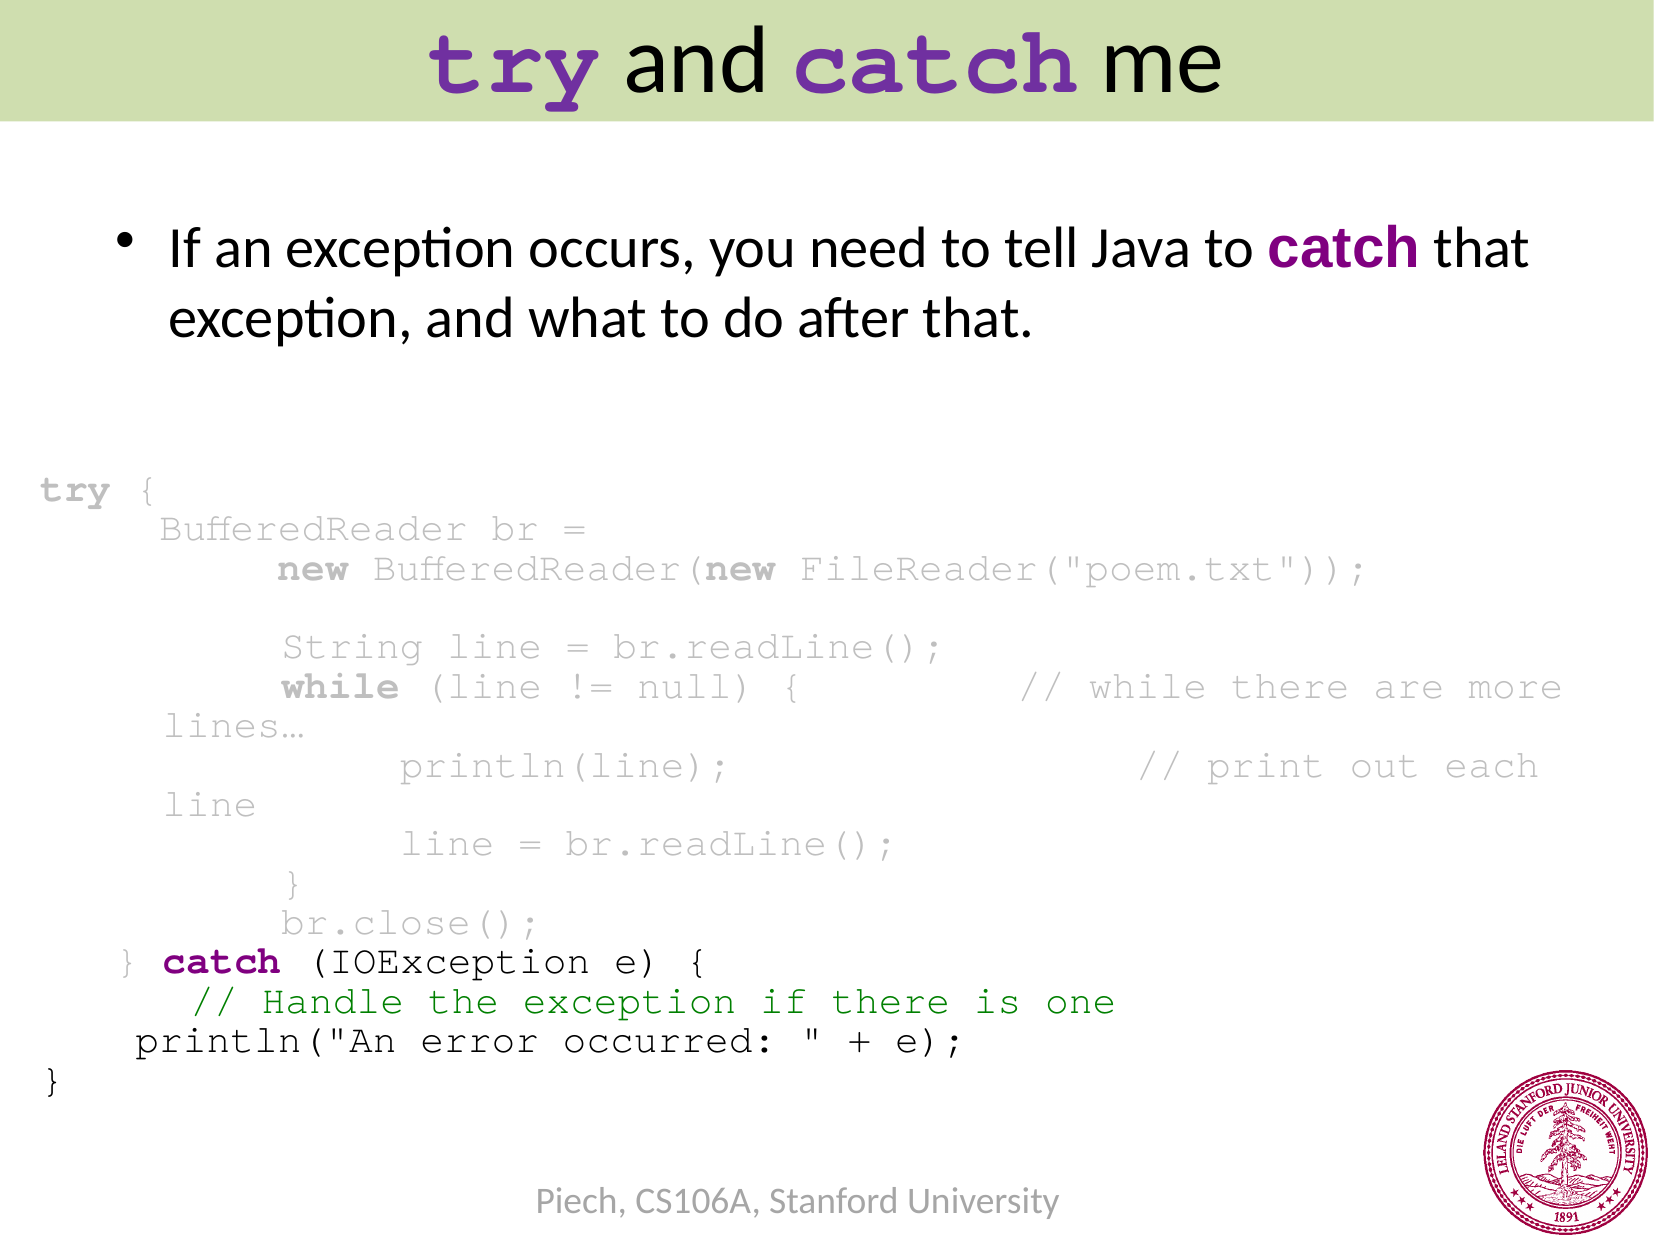

try and catch me
If an exception occurs, you need to tell Java to catch that exception, and what to do after that.

try {
	BufferedReader br =
		new BufferedReader(new FileReader("poem.txt"));

	String line = br.readLine();
	while (line != null) {		 // while there are more lines…
		println(line); 			 // print out each line
		line = br.readLine();
	}
	br.close();
} catch (IOException e) {
	// Handle the exception if there is one
    println("An error occurred: " + e);
}